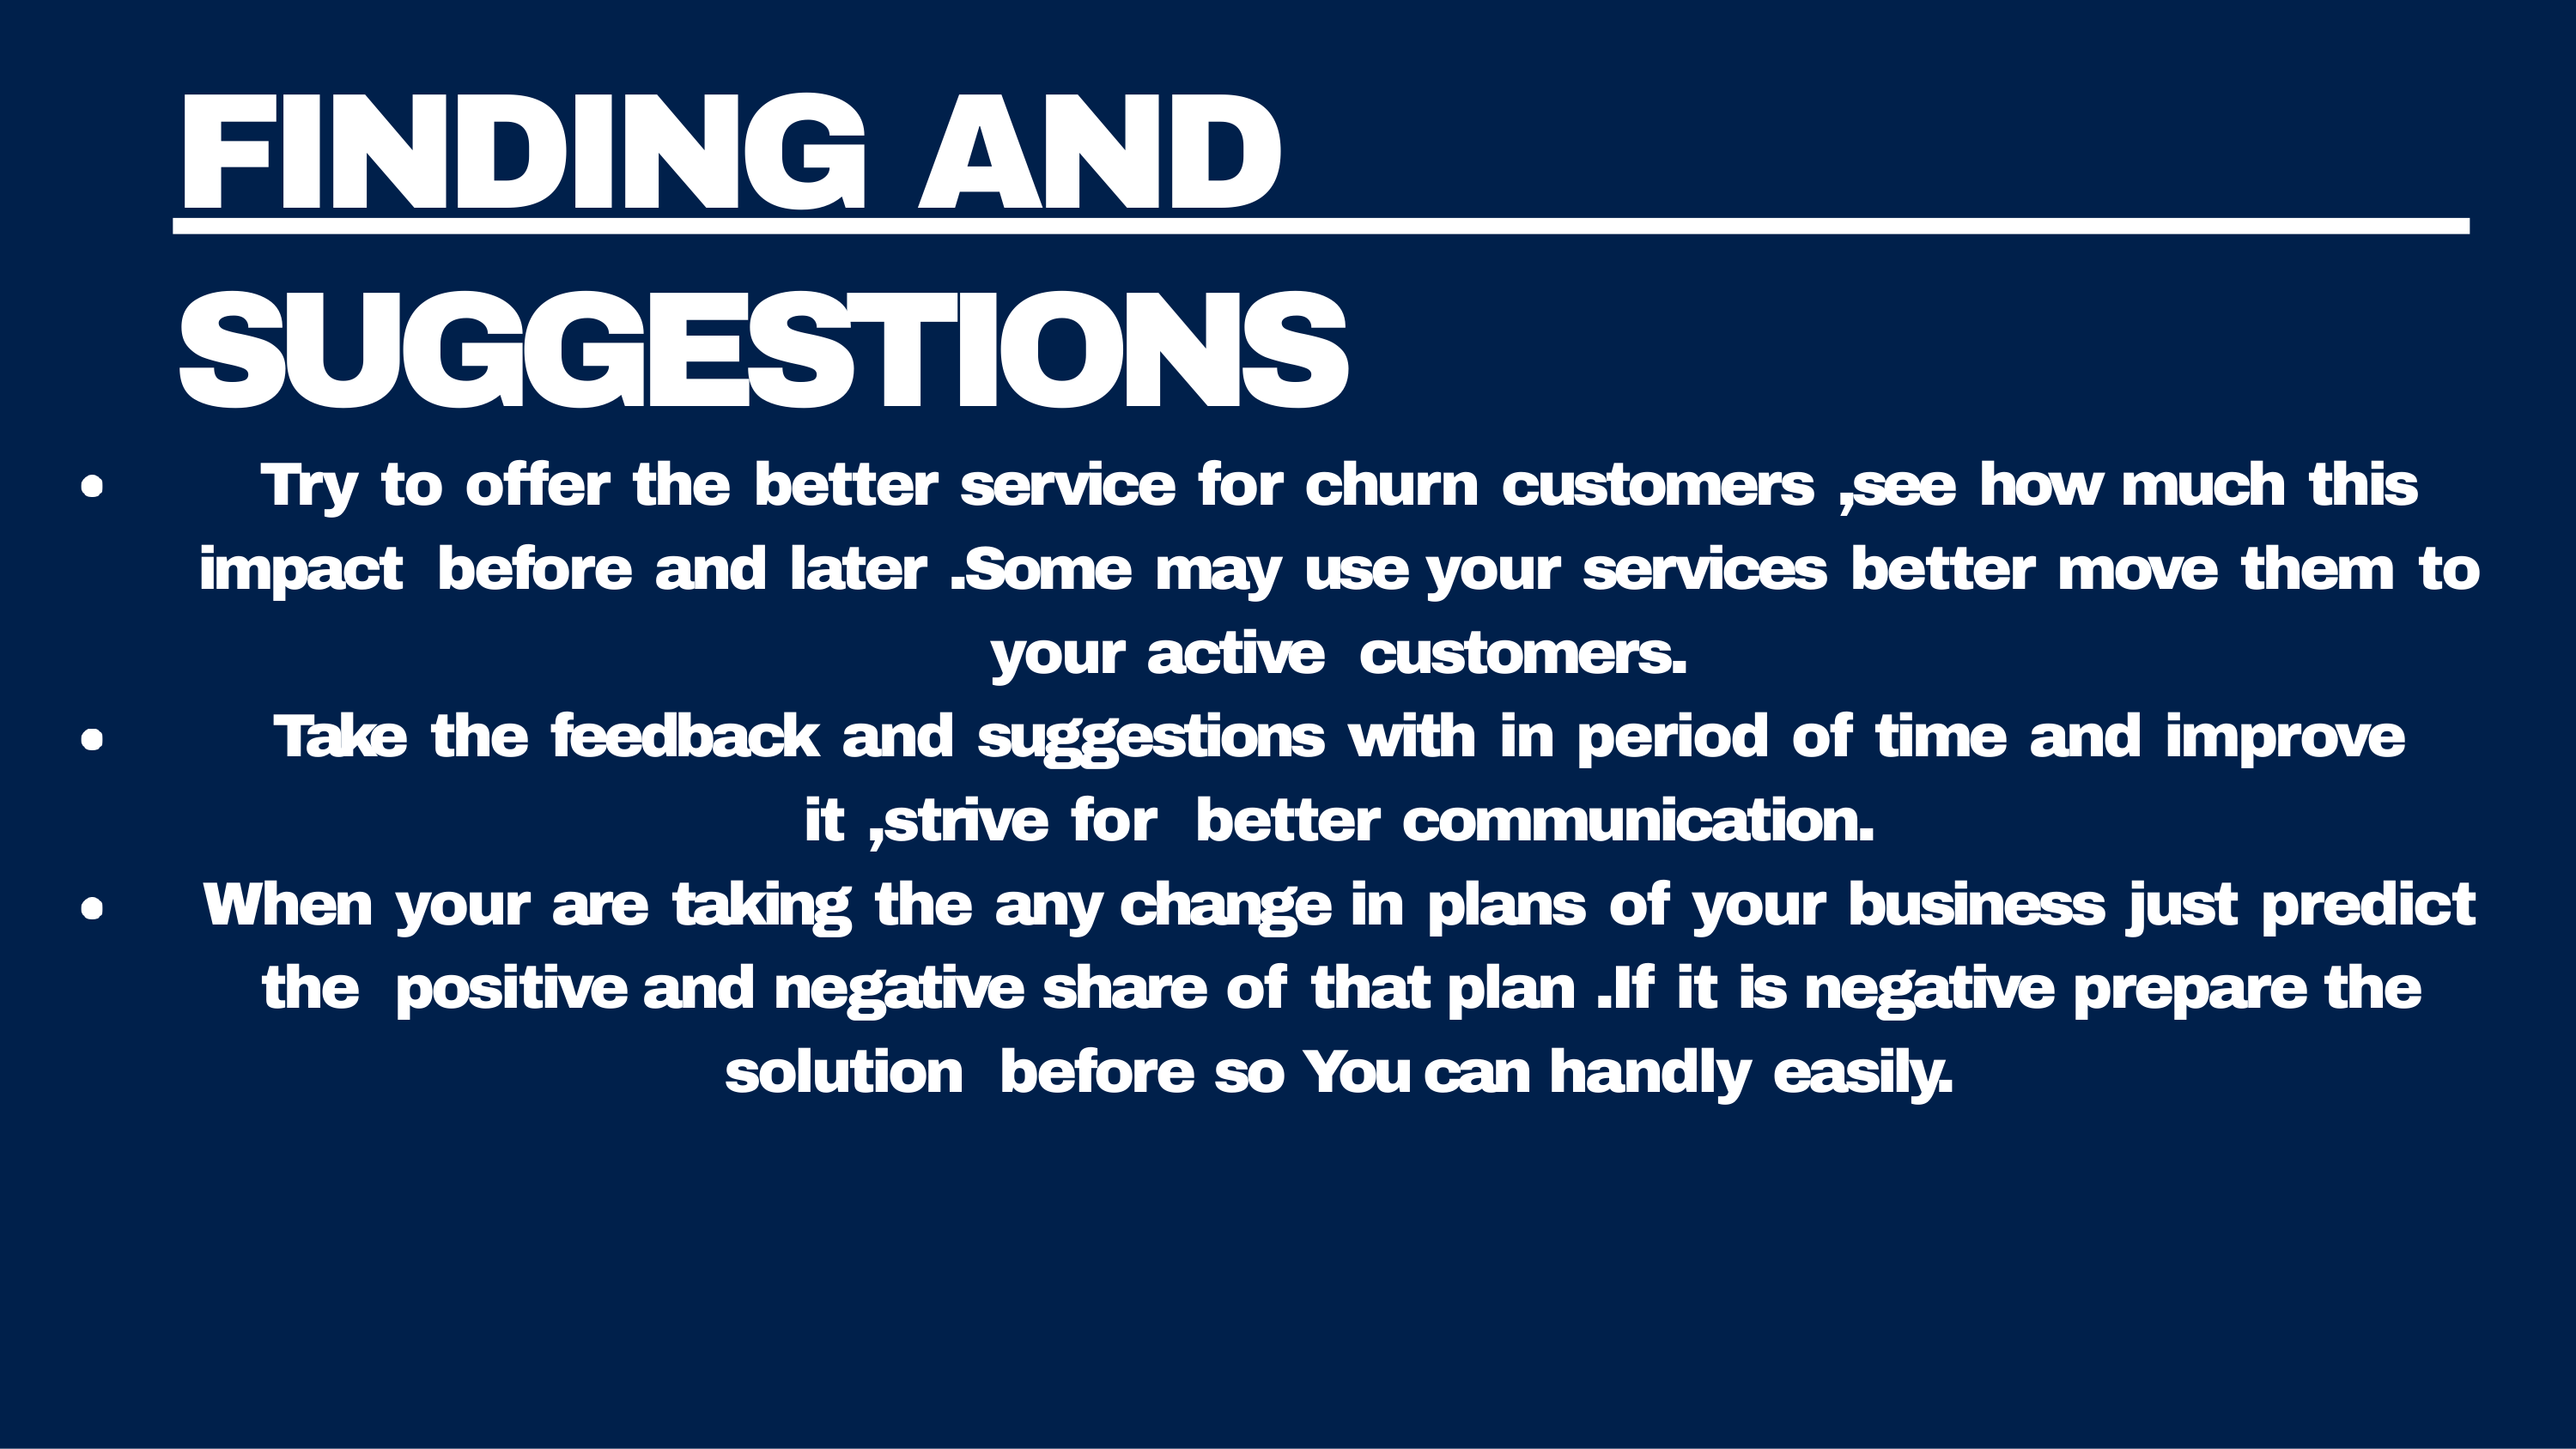

# FINDING AND SUGGESTIONS

Try to offer the better service for churn customers ,see how much this impact  before and later .Some may use your services better move them to your active  customers.
Take the feedback and suggestions with in period of time and improve it ,strive for  better communication.
When your are taking the any change in plans of your business just predict the  positive and negative share of that plan .If it is negative prepare the solution  before so You can handly easily.